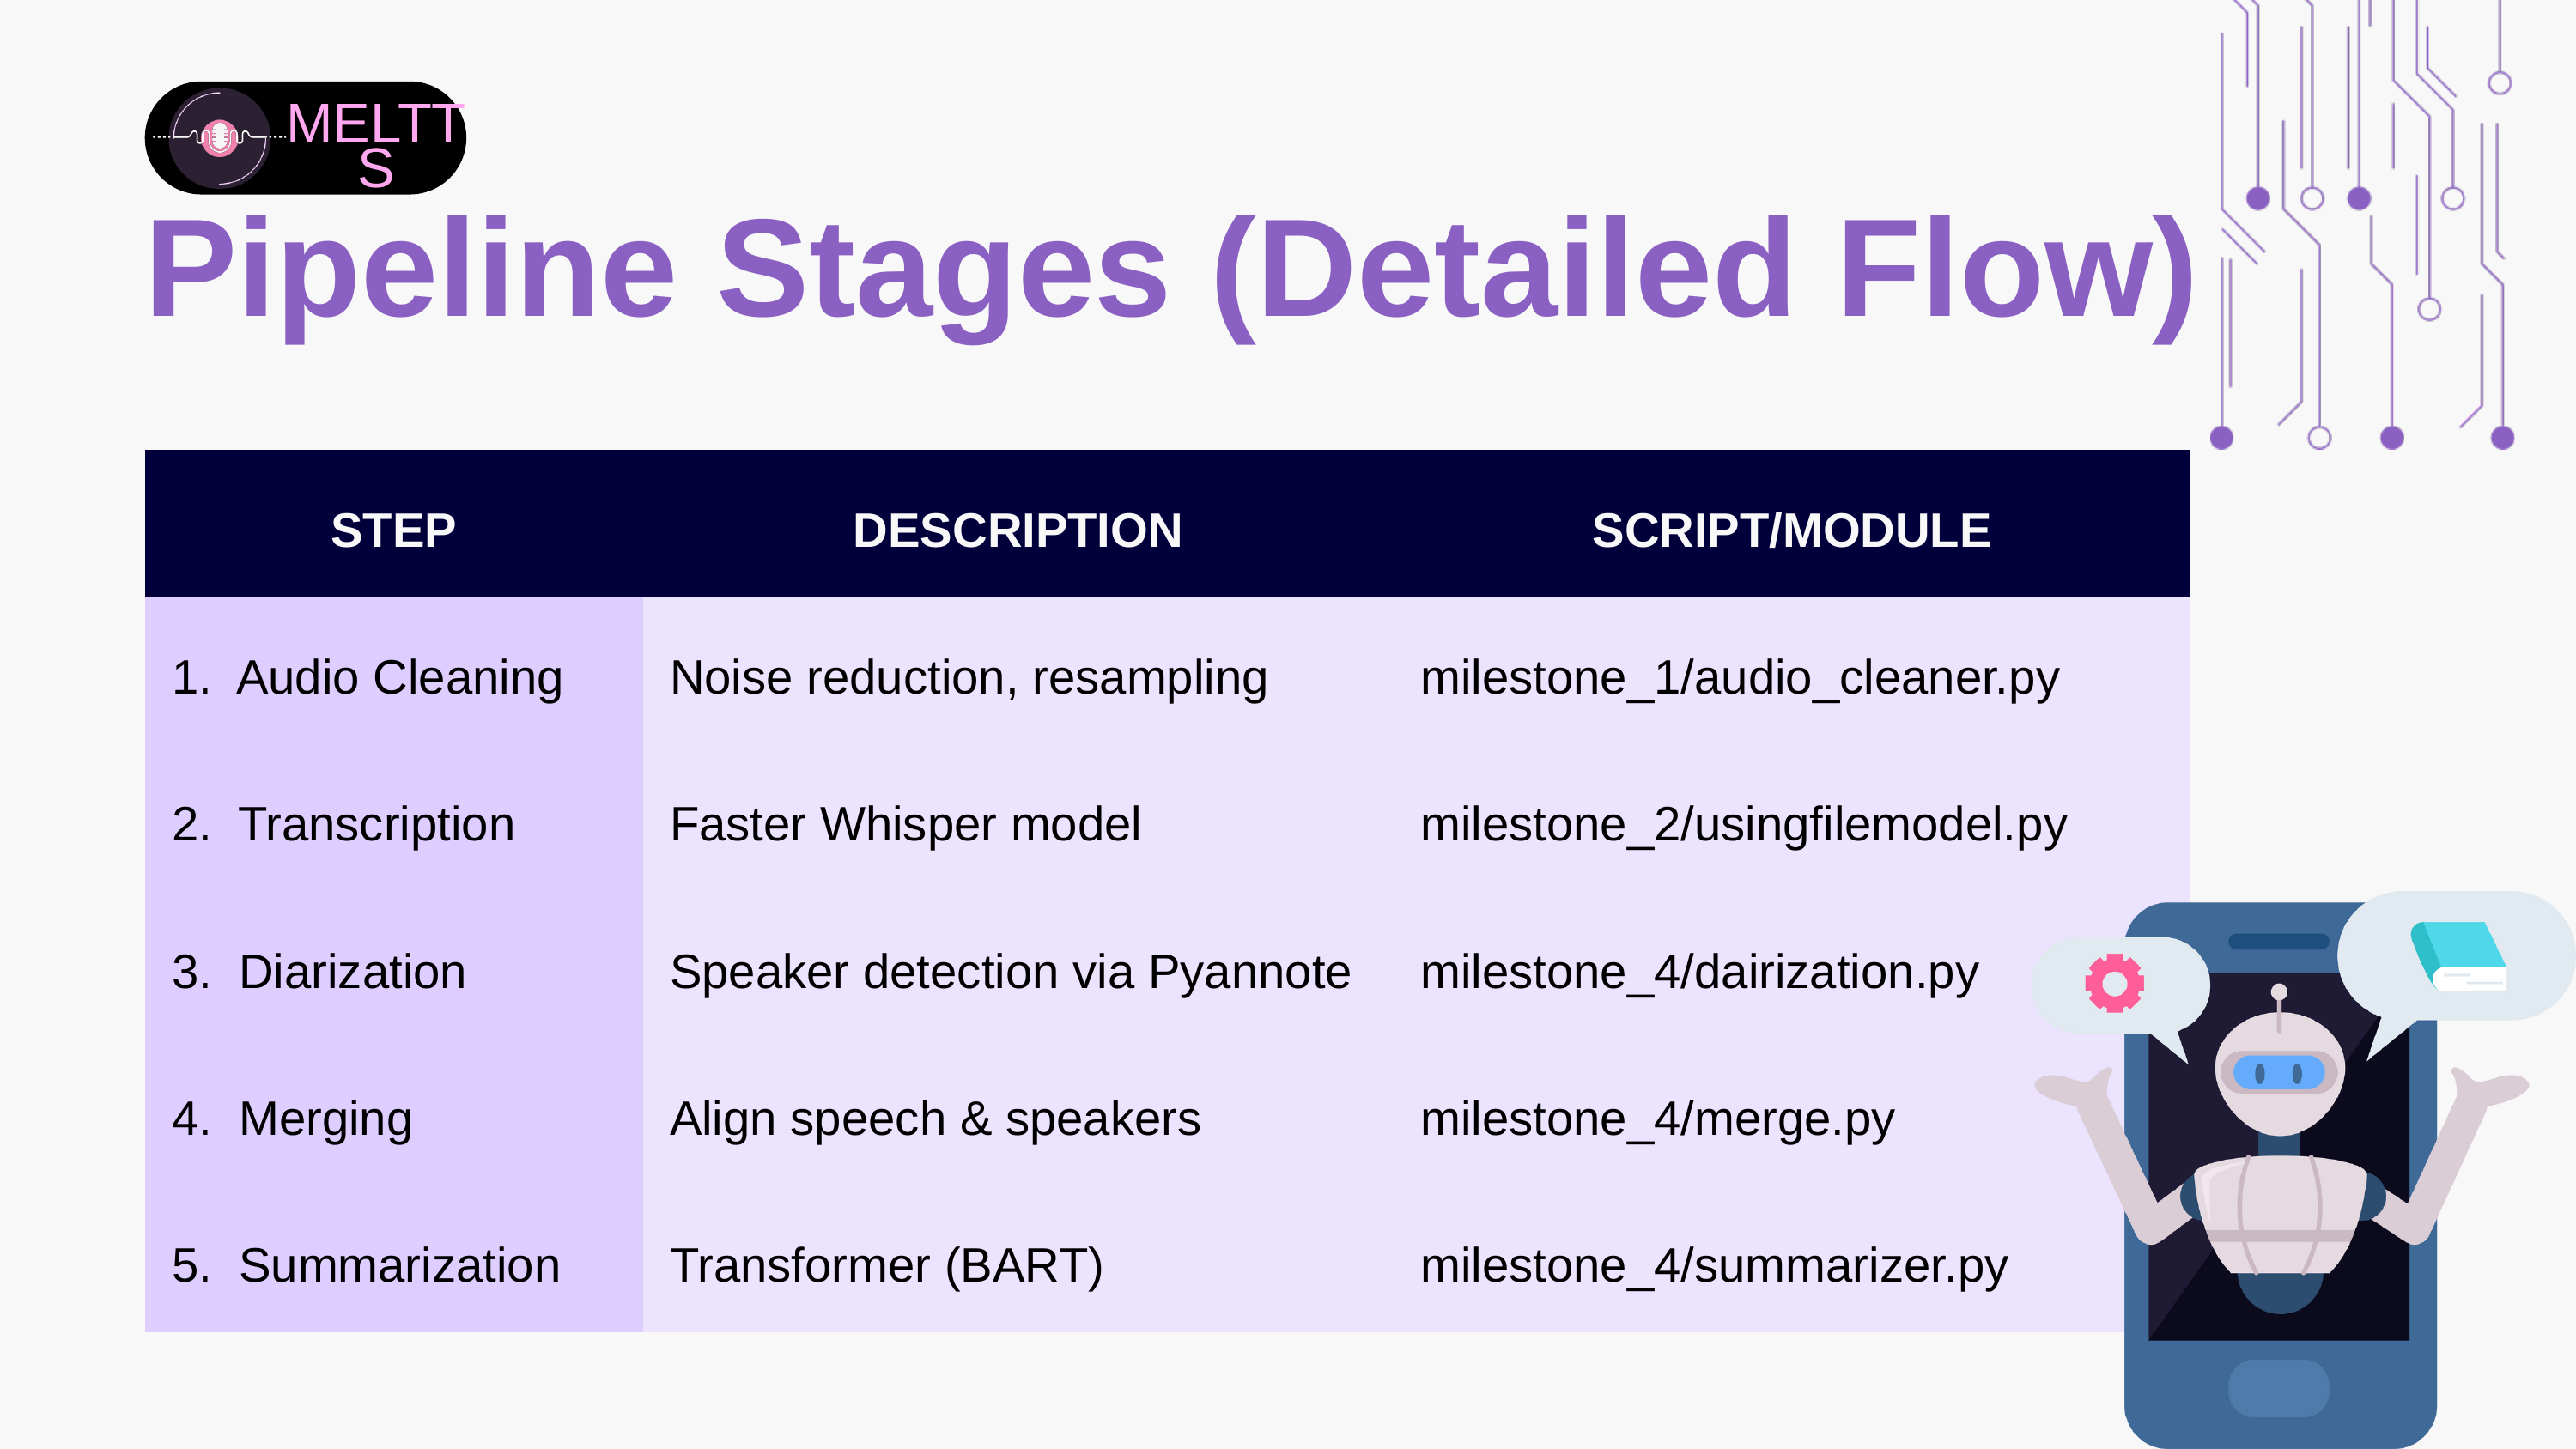

MELTTS

Pipeline Stages (Detailed Flow)
| STEP | DESCRIPTION | SCRIPT/MODULE |
| --- | --- | --- |
| 1. Audio Cleaning | Noise reduction, resampling | milestone\_1/audio\_cleaner.py |
| 2. Transcription | Faster Whisper model | milestone\_2/usingfilemodel.py |
| 3. Diarization | Speaker detection via Pyannote | milestone\_4/dairization.py |
| 4. Merging | Align speech & speakers | milestone\_4/merge.py |
| 5. Summarization | Transformer (BART) | milestone\_4/summarizer.py |